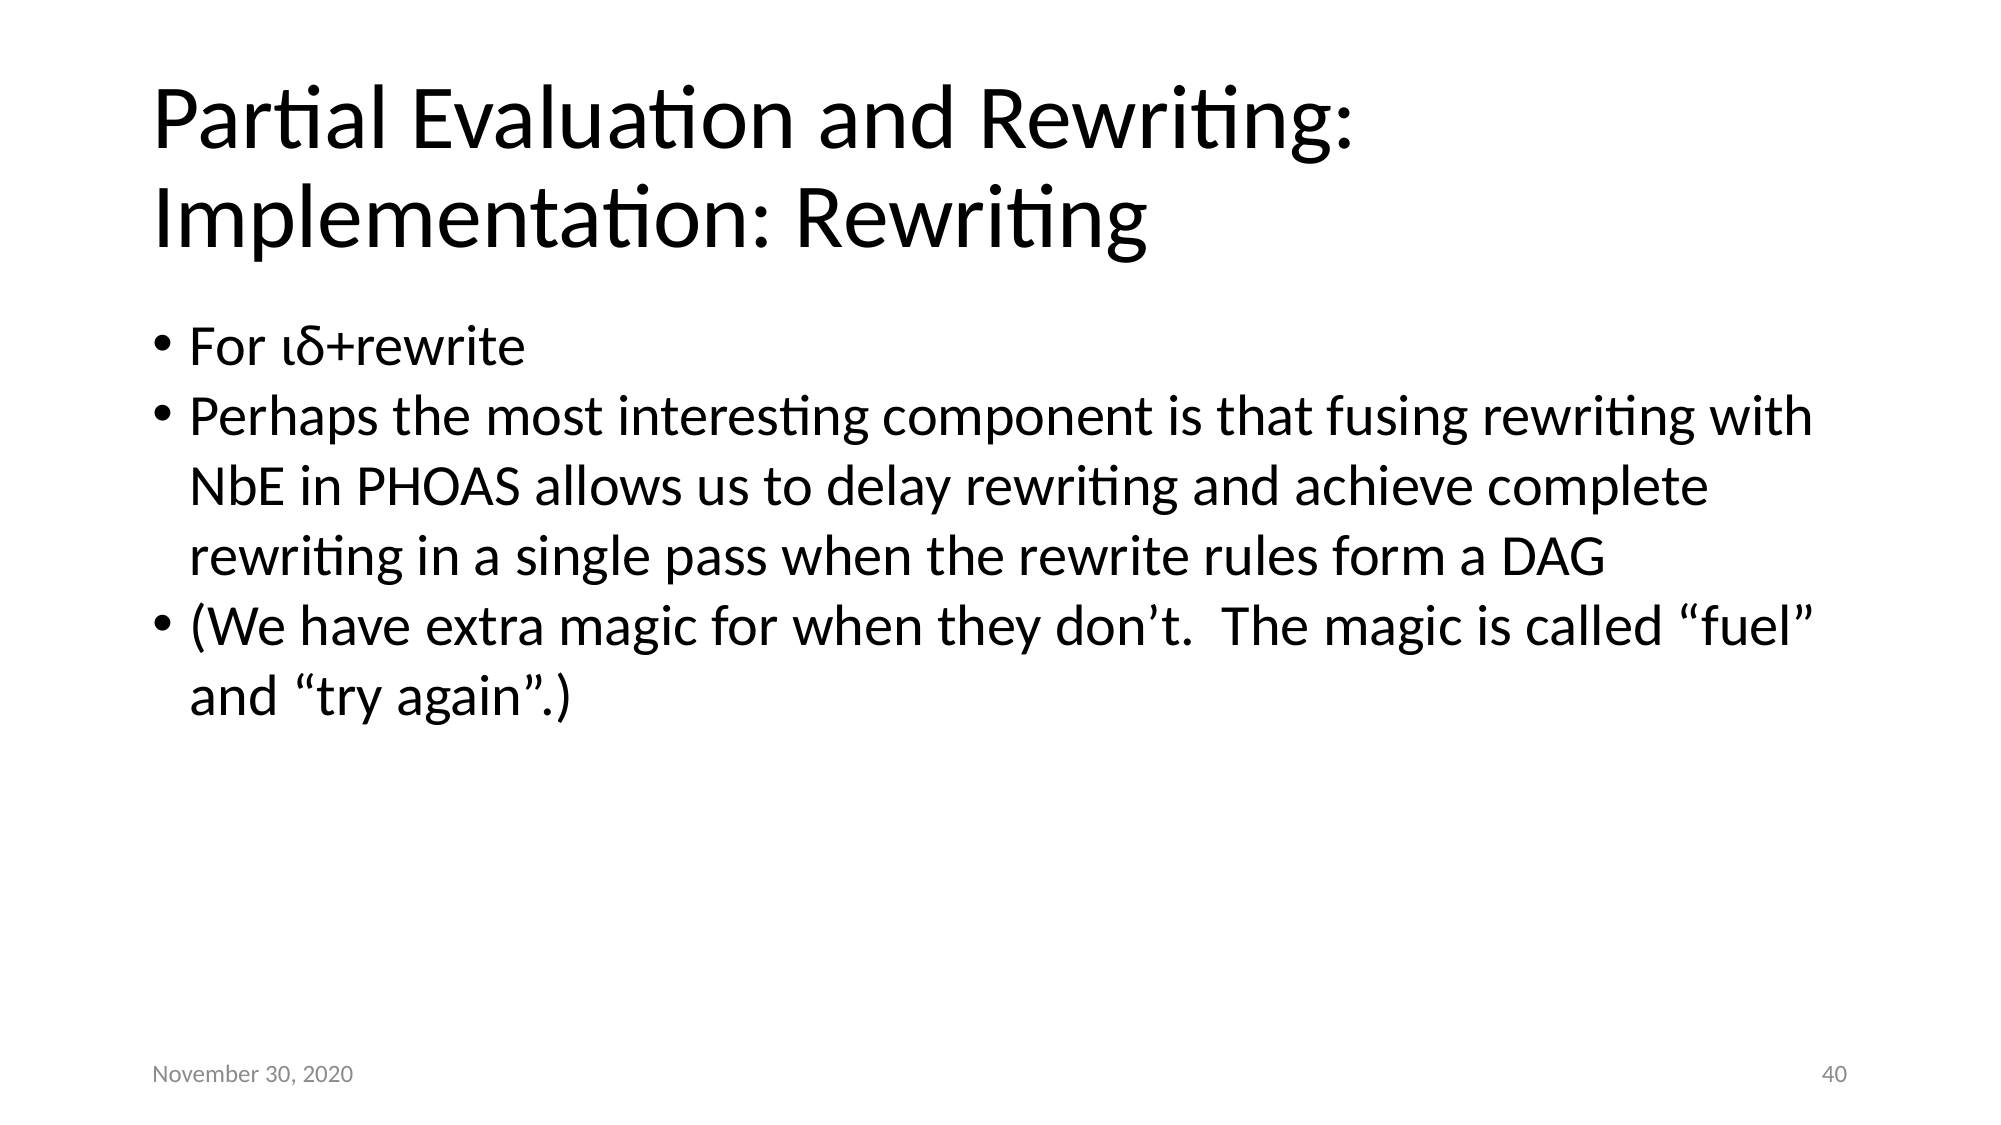

# Partial Evaluation and Rewriting: Implementation: Rewriting
For ιδ+rewrite
Perhaps the most interesting component is that fusing rewriting with NbE in PHOAS allows us to delay rewriting and achieve complete rewriting in a single pass when the rewrite rules form a DAG
(We have extra magic for when they don’t.  The magic is called “fuel” and “try again”.)

November 30, 2020
40